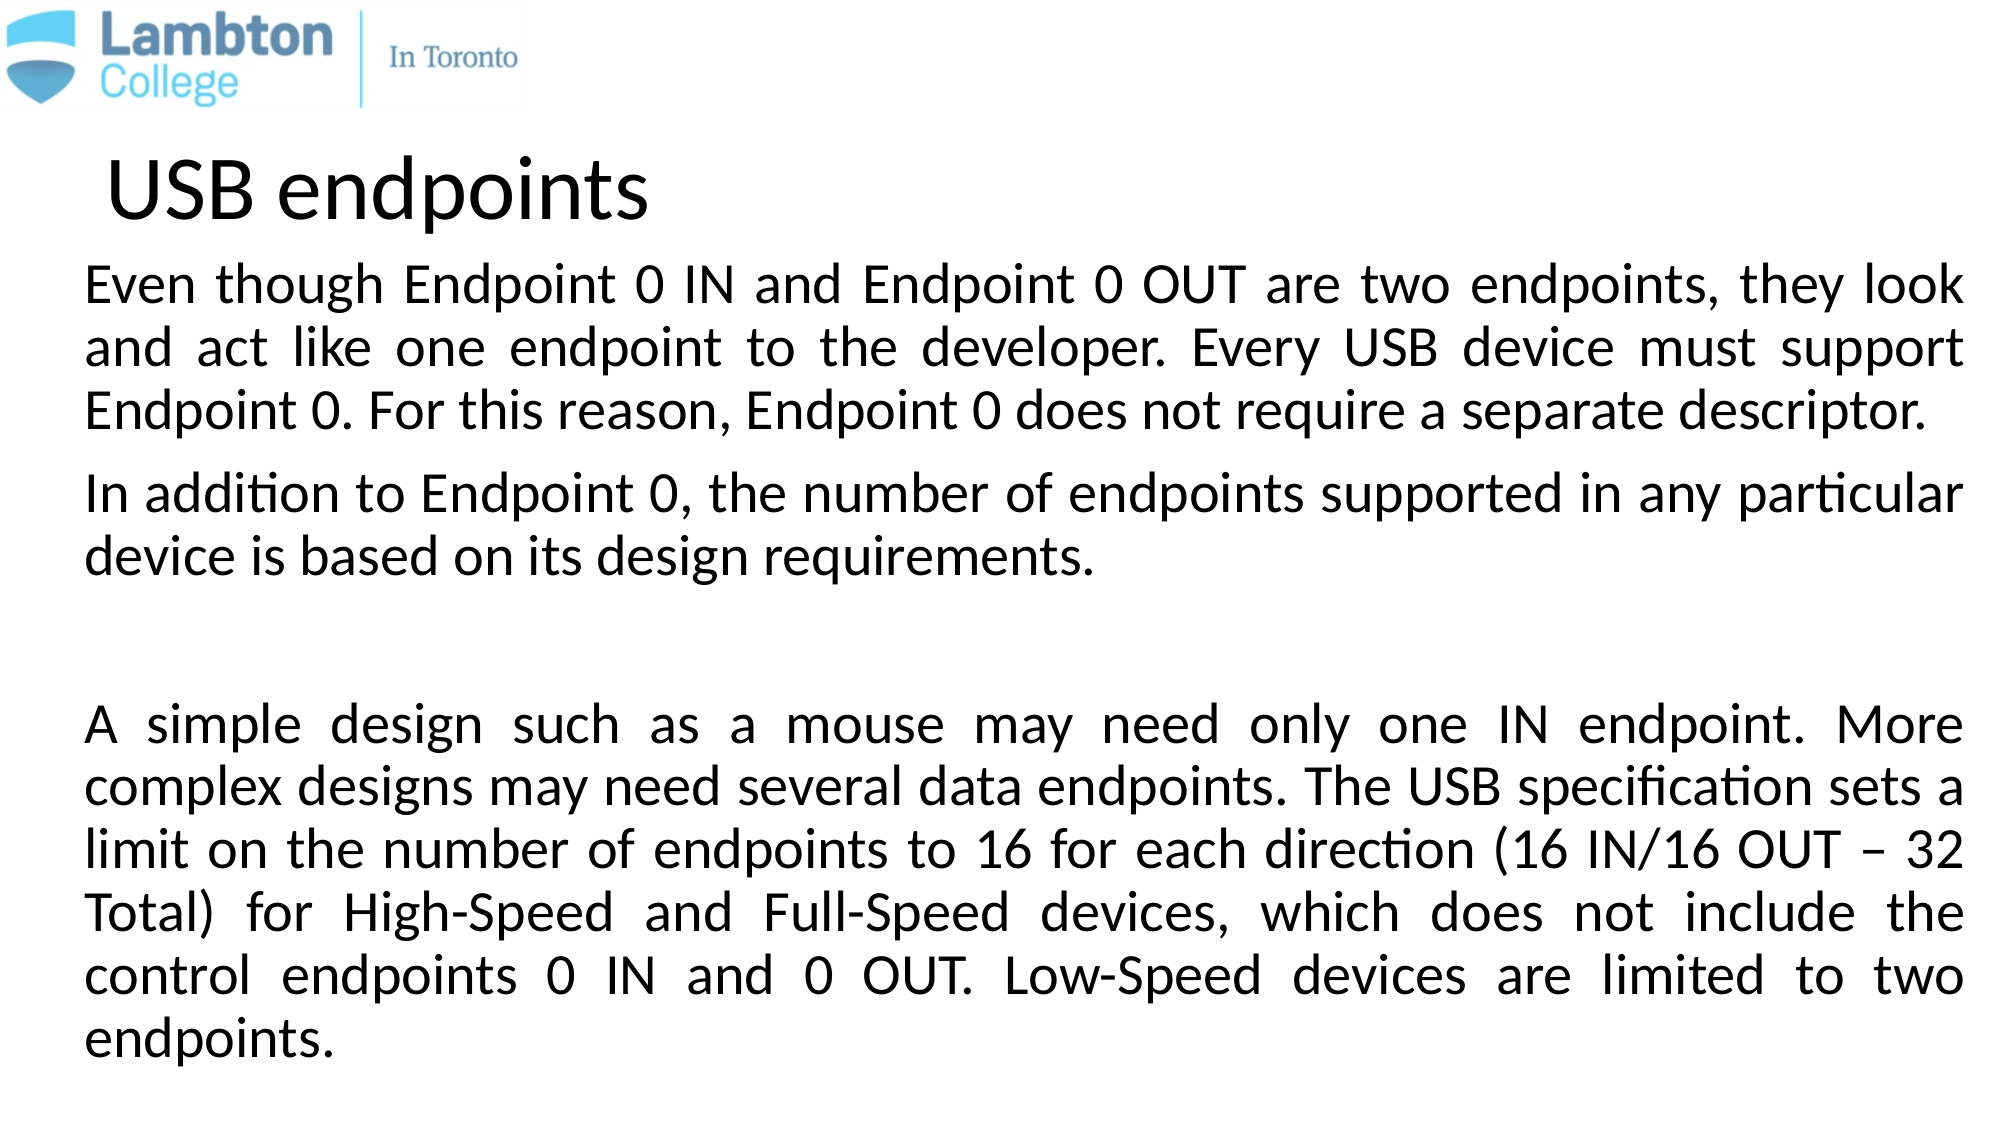

# USB endpoints
Even though Endpoint 0 IN and Endpoint 0 OUT are two endpoints, they look and act like one endpoint to the developer. Every USB device must support Endpoint 0. For this reason, Endpoint 0 does not require a separate descriptor.
In addition to Endpoint 0, the number of endpoints supported in any particular device is based on its design requirements.

A simple design such as a mouse may need only one IN endpoint. More complex designs may need several data endpoints. The USB specification sets a limit on the number of endpoints to 16 for each direction (16 IN/16 OUT – 32 Total) for High-Speed and Full-Speed devices, which does not include the control endpoints 0 IN and 0 OUT. Low-Speed devices are limited to two endpoints.